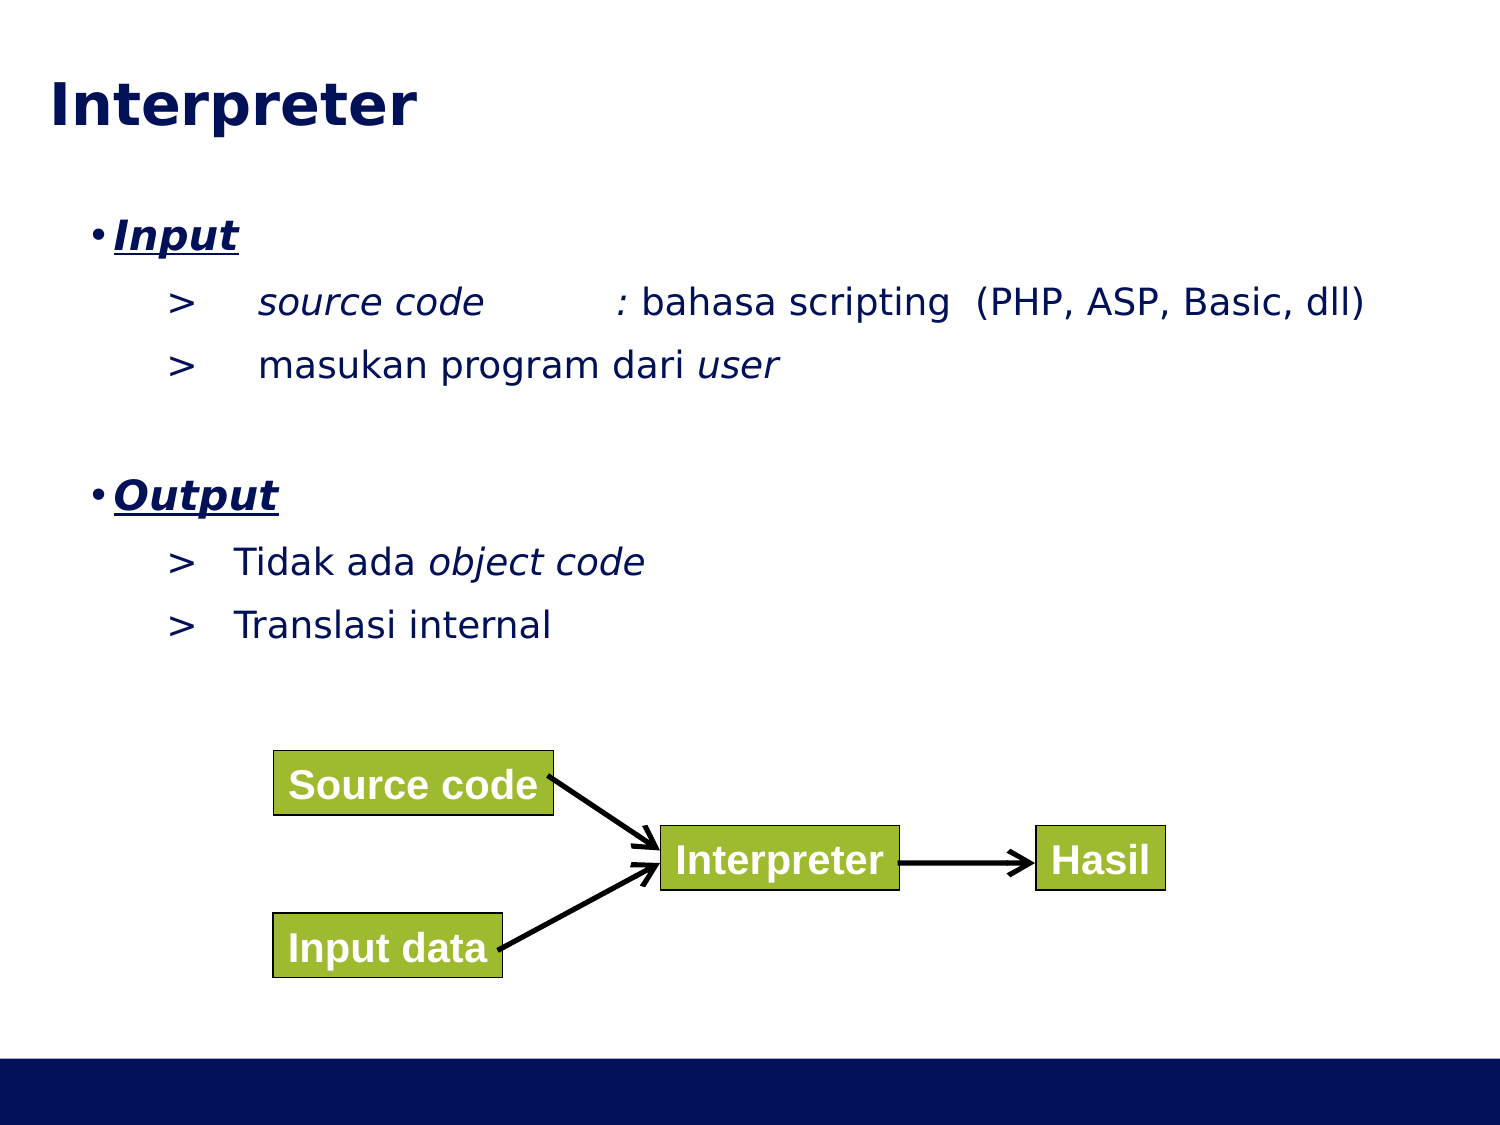

# Interpreter
Input
>     source code	: bahasa scripting  (PHP, ASP, Basic, dll)
>     masukan program dari user

Output
>   Tidak ada object code
>   Translasi internal
Source code

Interpreter
Hasil

Input data